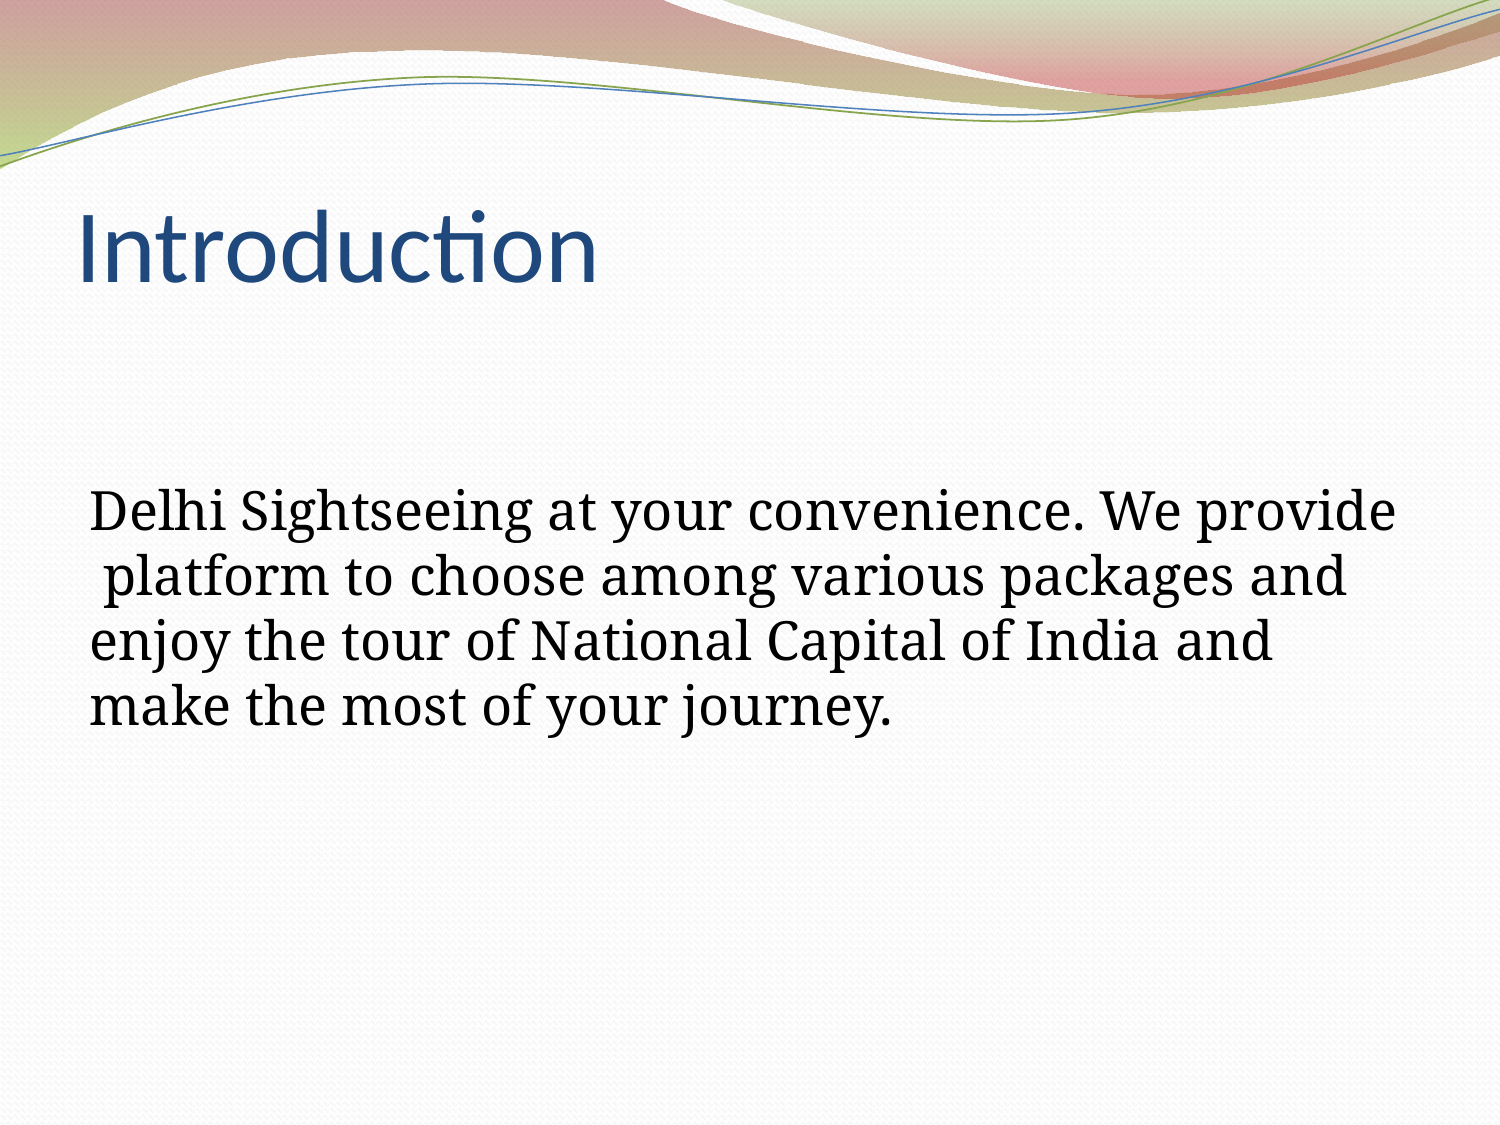

# Introduction

Delhi Sightseeing at your convenience. We provide  platform to choose among various packages and enjoy the tour of National Capital of India and make the most of your journey.